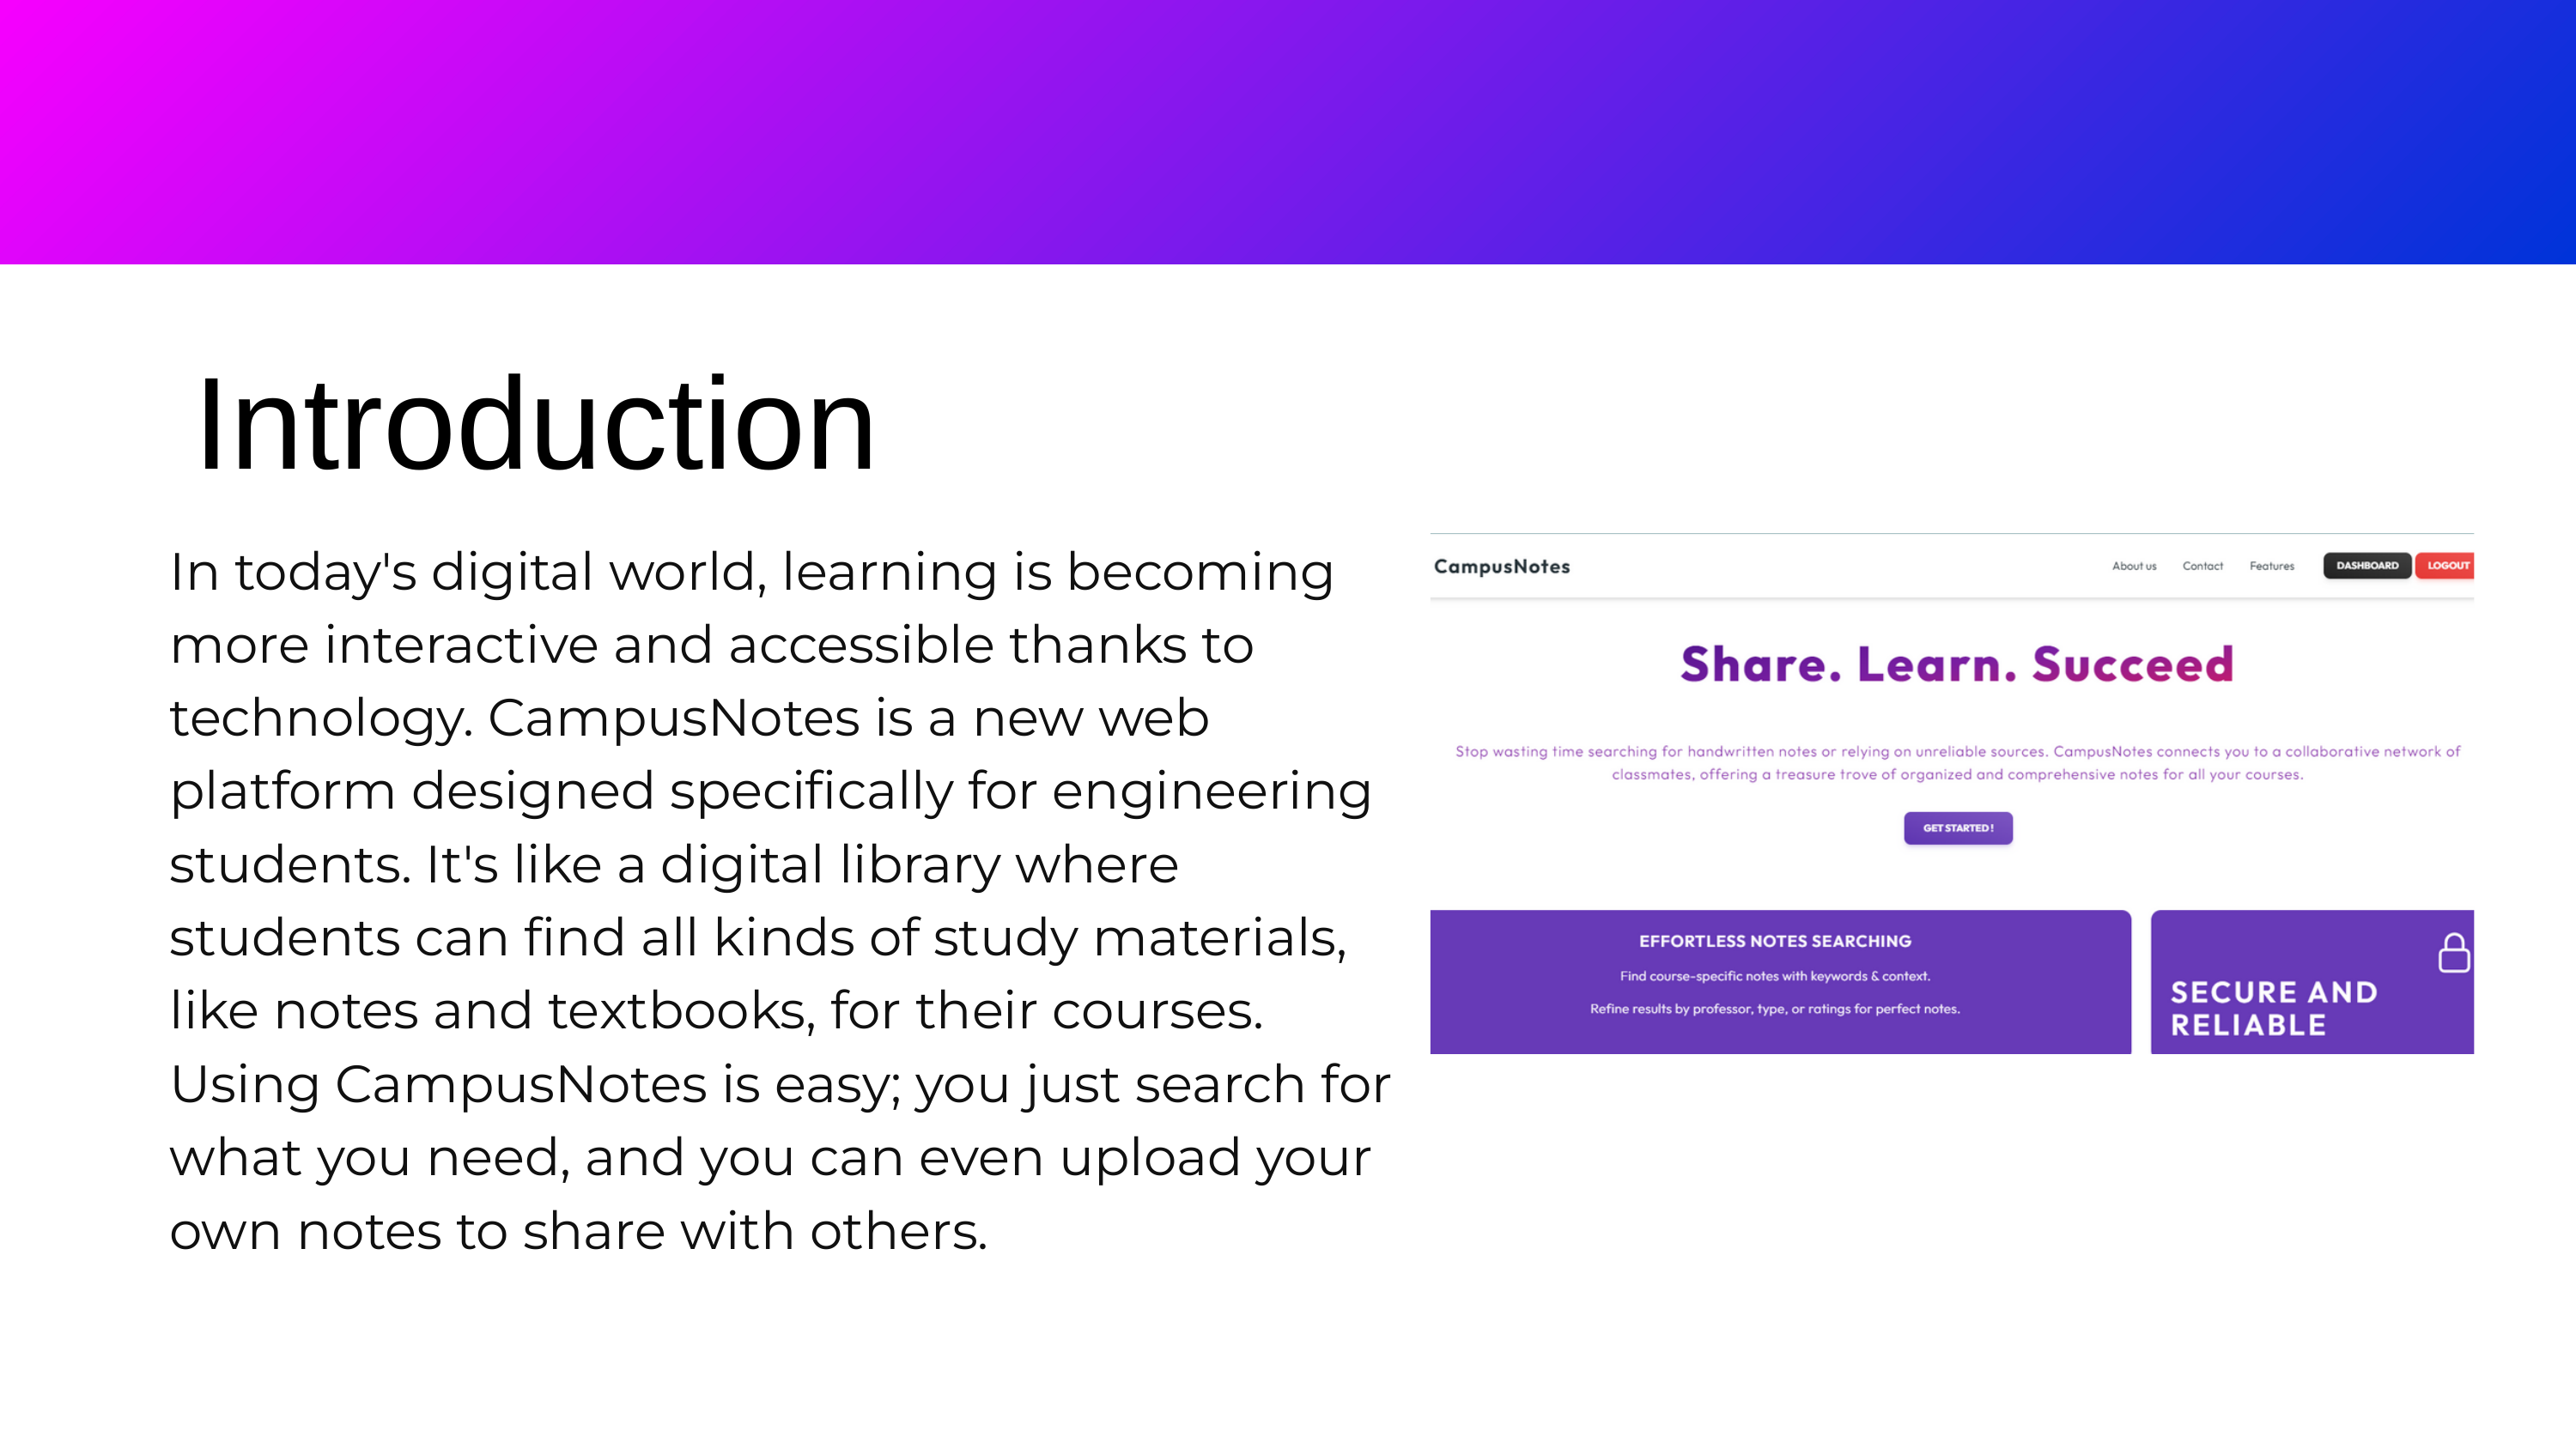

Introduction
In today's digital world, learning is becoming more interactive and accessible thanks to technology. CampusNotes is a new web platform designed specifically for engineering students. It's like a digital library where students can find all kinds of study materials, like notes and textbooks, for their courses. Using CampusNotes is easy; you just search for what you need, and you can even upload your own notes to share with others.